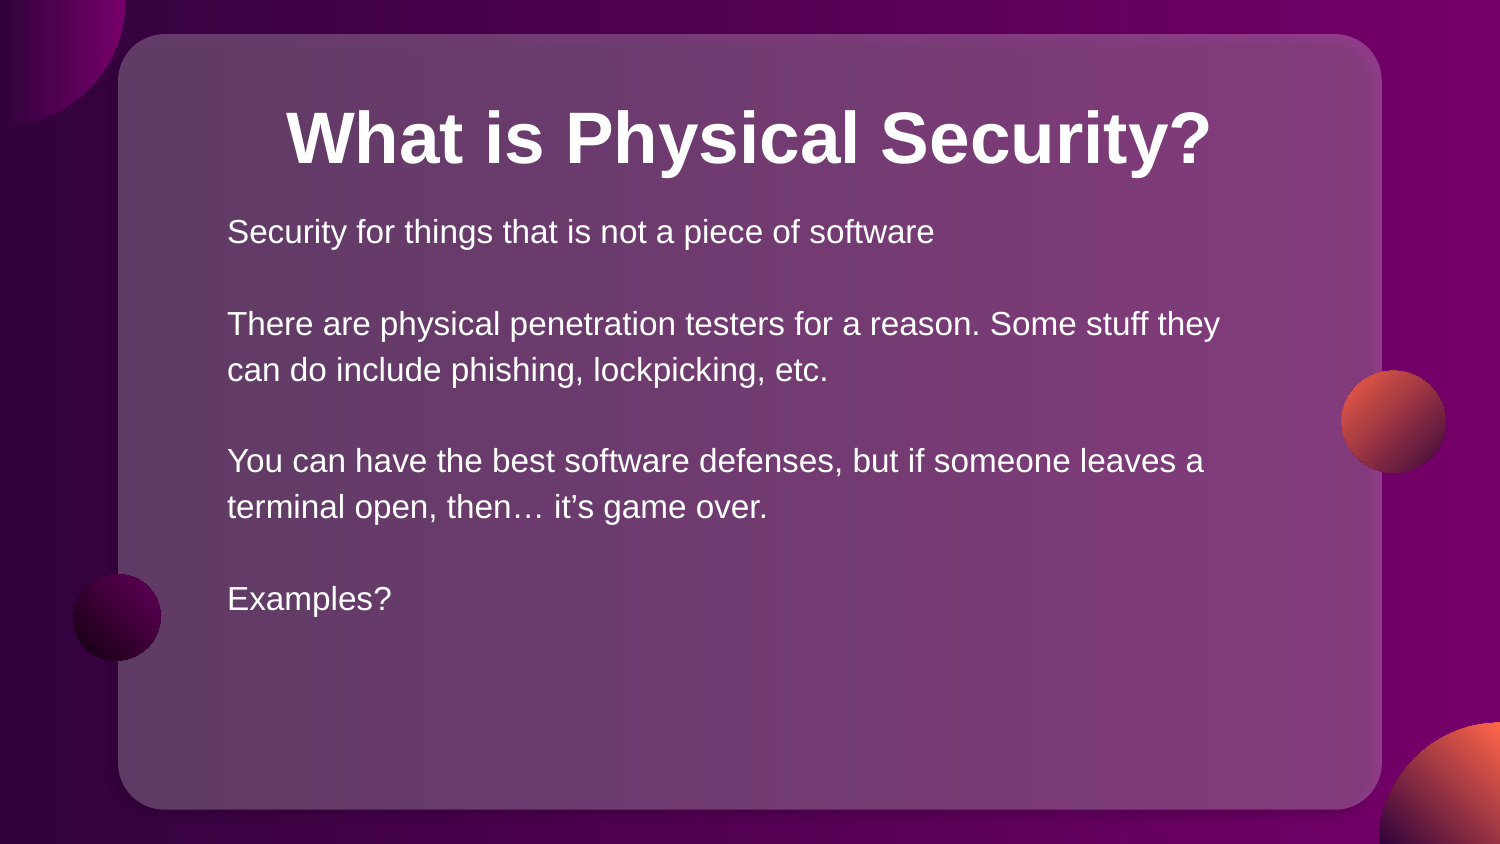

# What is Physical Security?
Security for things that is not a piece of software

There are physical penetration testers for a reason. Some stuff they can do include phishing, lockpicking, etc.

You can have the best software defenses, but if someone leaves a terminal open, then… it’s game over.

Examples?